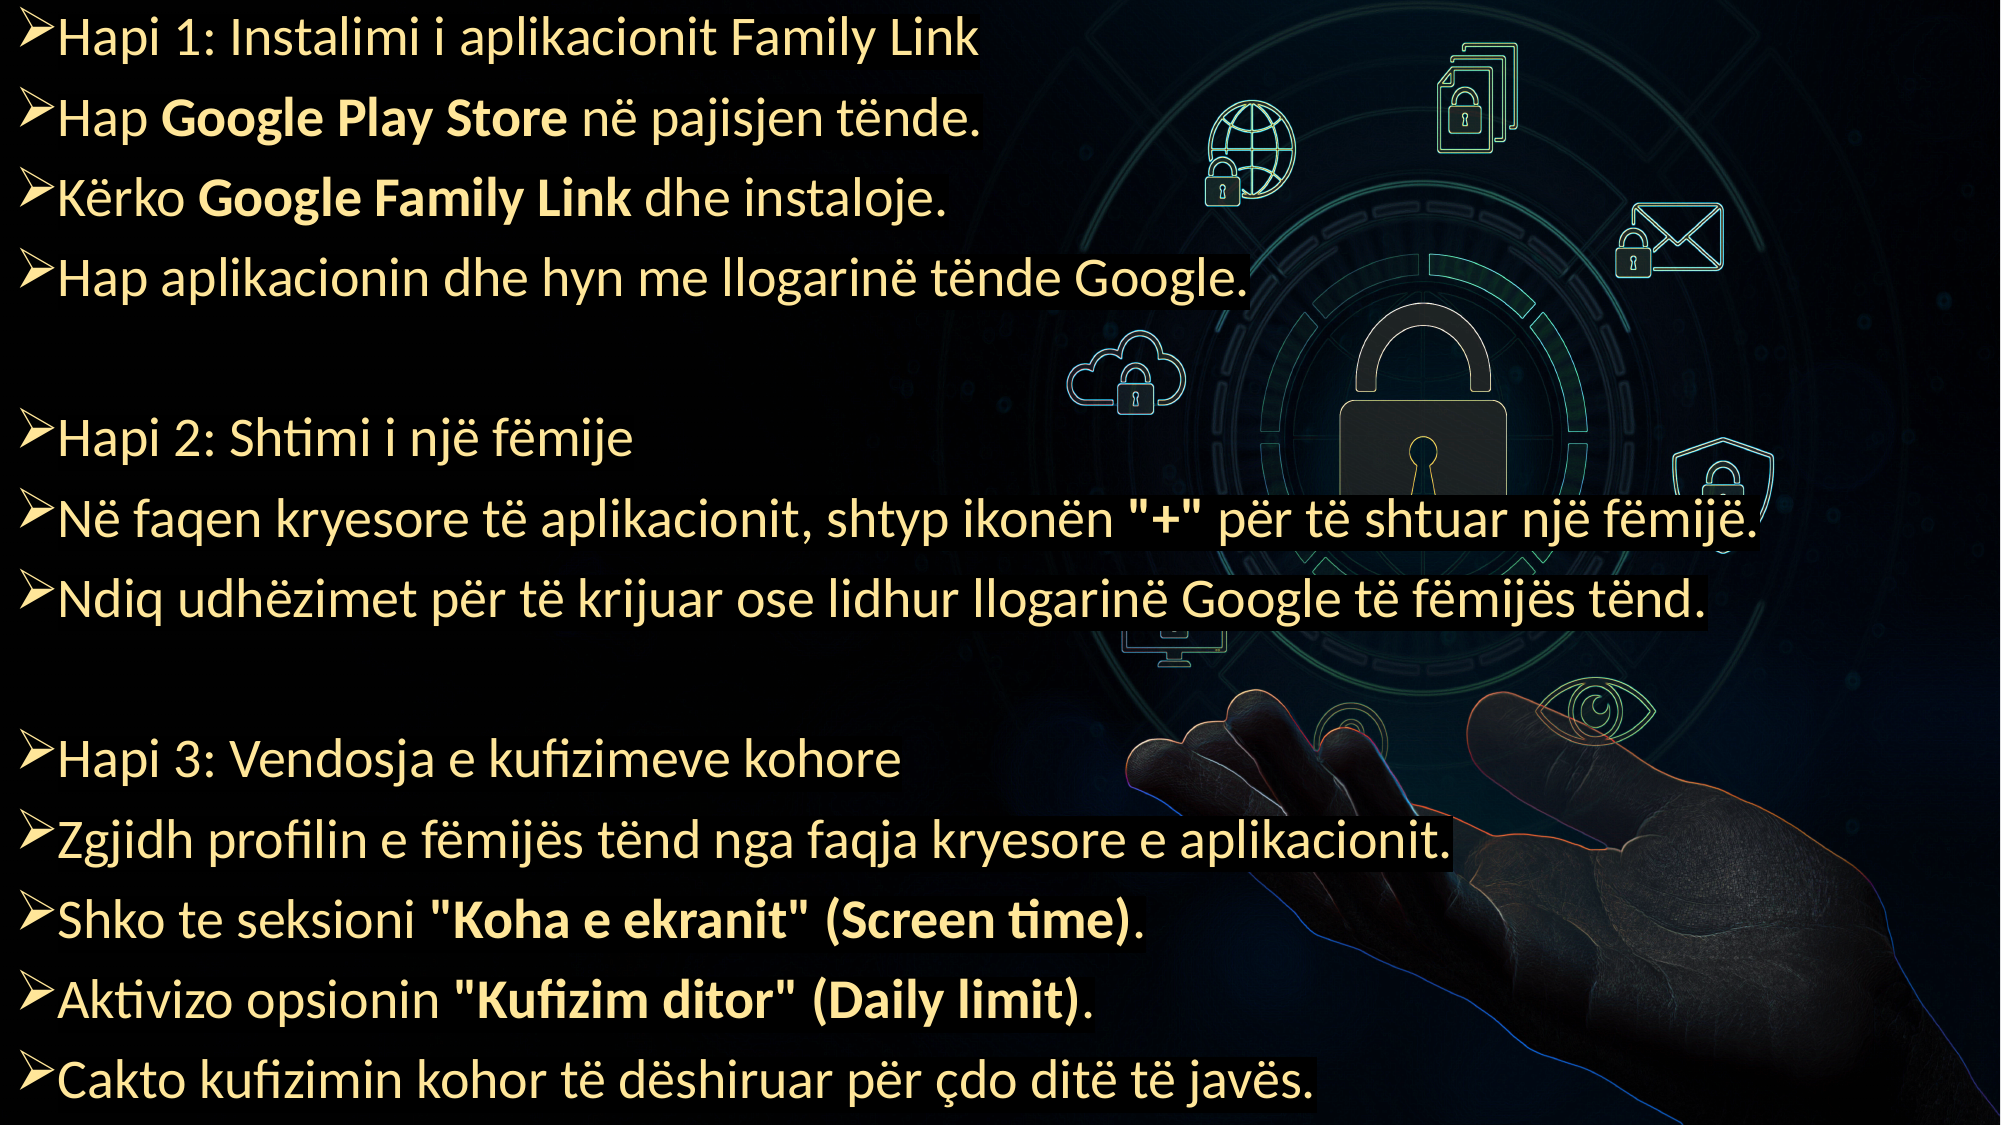

Hapi 1: Instalimi i aplikacionit Family Link
Hap Google Play Store në pajisjen tënde.
Kërko Google Family Link dhe instaloje.
Hap aplikacionin dhe hyn me llogarinë tënde Google.

Hapi 2: Shtimi i një fëmije
Në faqen kryesore të aplikacionit, shtyp ikonën "+" për të shtuar një fëmijë.
Ndiq udhëzimet për të krijuar ose lidhur llogarinë Google të fëmijës tënd.

Hapi 3: Vendosja e kufizimeve kohore
Zgjidh profilin e fëmijës tënd nga faqja kryesore e aplikacionit.
Shko te seksioni "Koha e ekranit" (Screen time).
Aktivizo opsionin "Kufizim ditor" (Daily limit).
Cakto kufizimin kohor të dëshiruar për çdo ditë të javës.